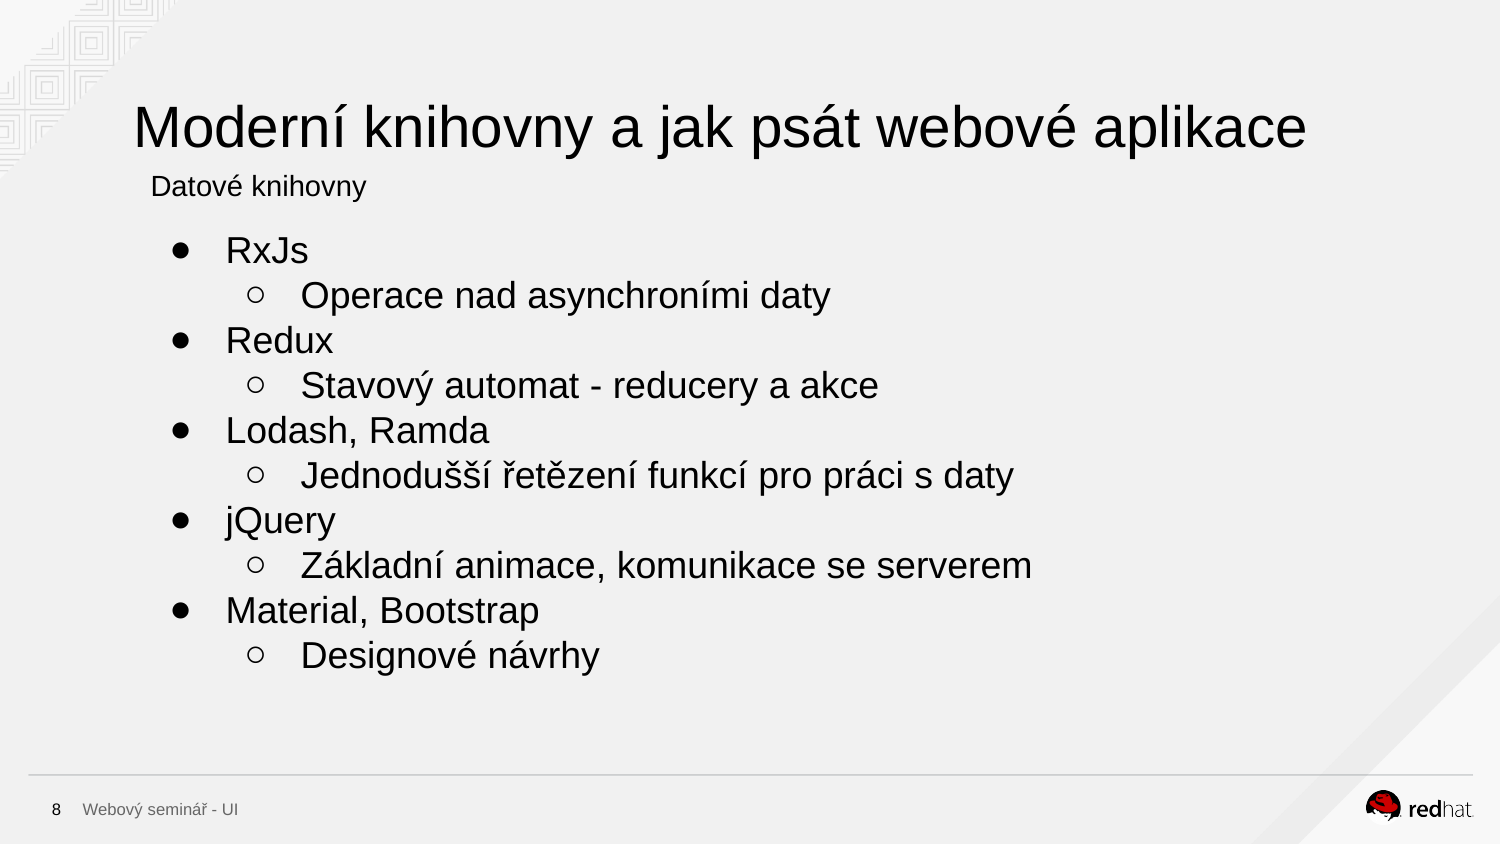

# Moderní knihovny a jak psát webové aplikace
Datové knihovny
RxJs
Operace nad asynchroními daty
Redux
Stavový automat - reducery a akce
Lodash, Ramda
Jednodušší řetězení funkcí pro práci s daty
jQuery
Základní animace, komunikace se serverem
Material, Bootstrap
Designové návrhy
8